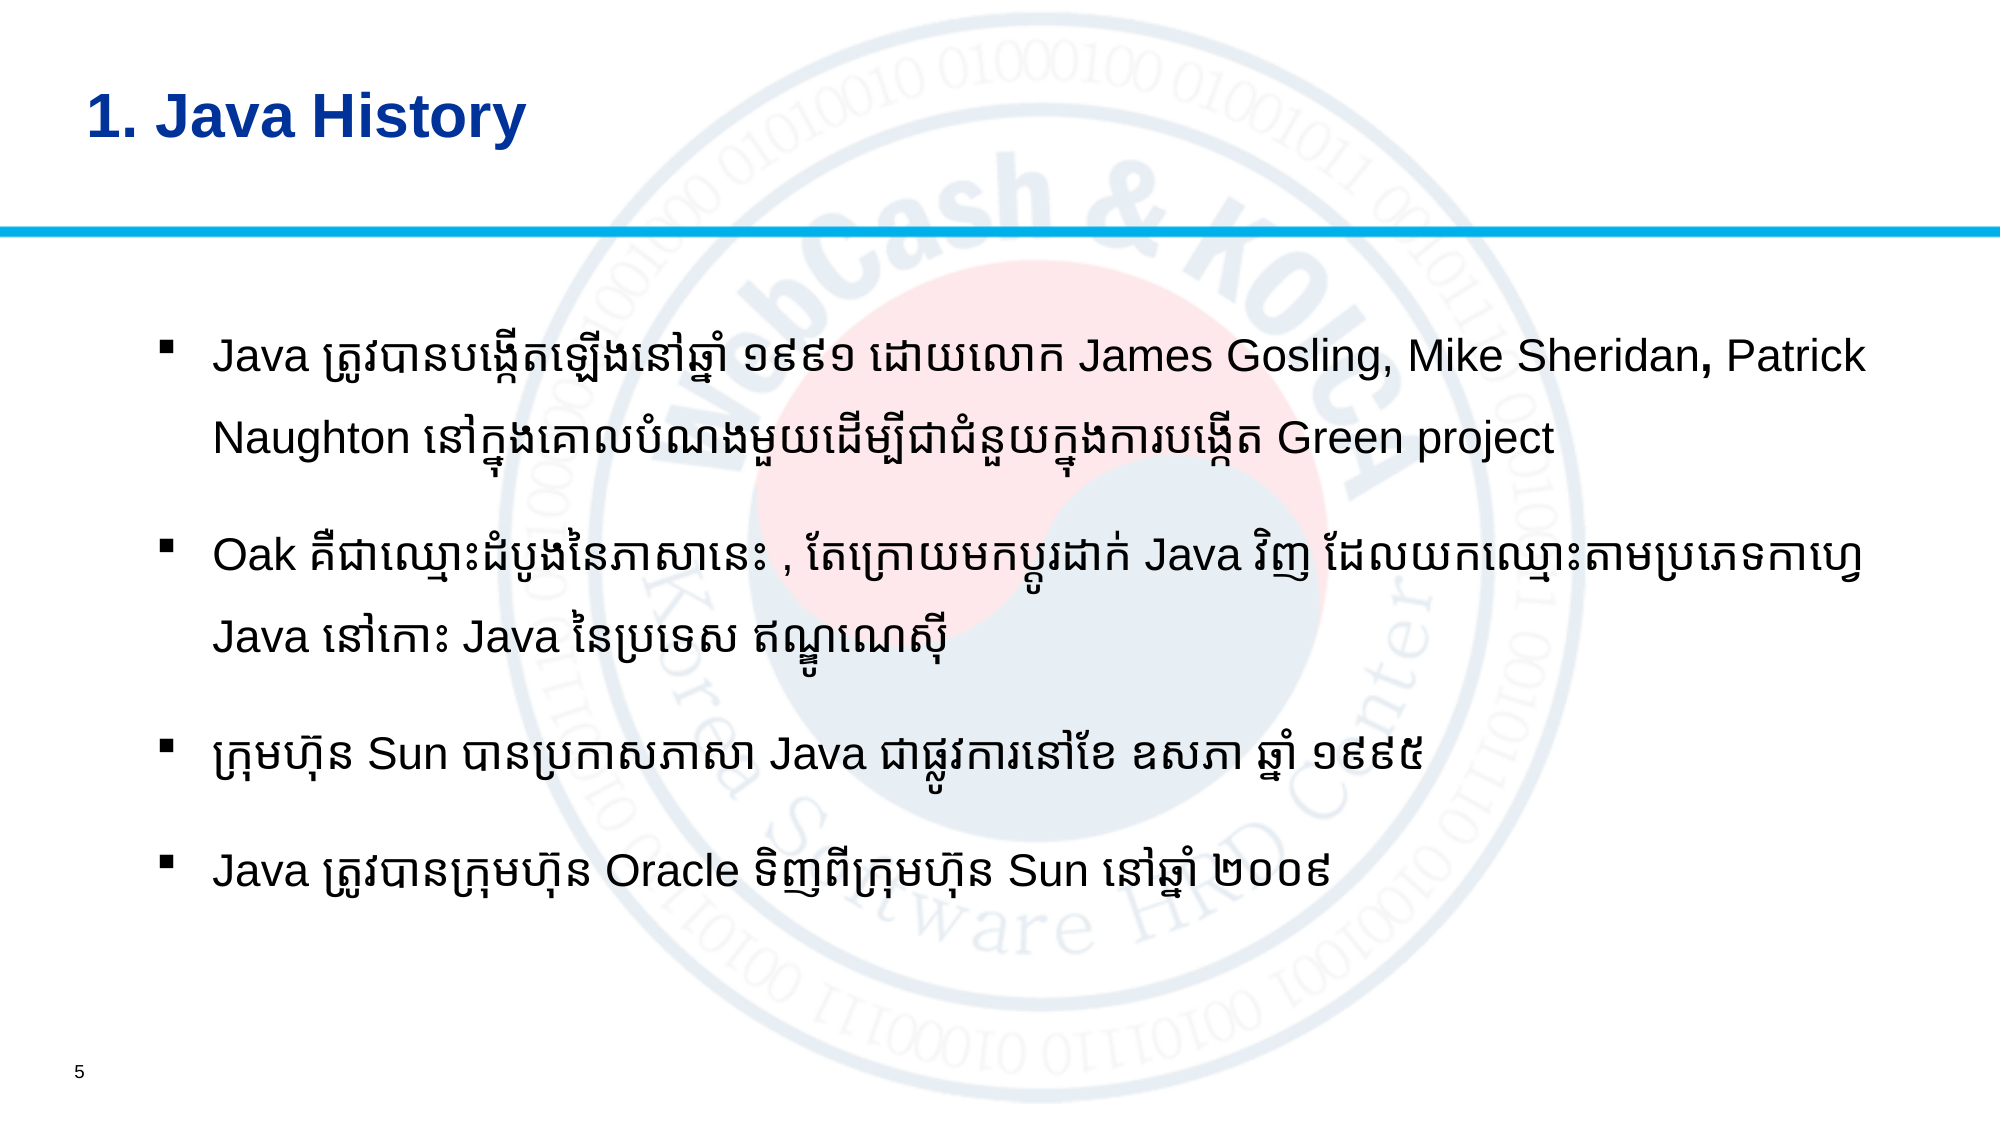

# 1. Java History
Java ត្រូវបានបង្កើតឡើងនៅឆ្នាំ ១៩៩១ ដោយលោក James Gosling, ​Mike Sheridan, Patrick Naughton នៅក្នុងគោលបំណងមួយដើម្បីជាជំនួយក្នុងការបង្កើត Green project
Oak គឺជាឈ្មោះដំបូងនៃភាសានេះ ,​ តែក្រោយមកប្ដូរដាក់ Java​ វិញ ដែលយកឈ្មោះតាមប្រភេទកាហ្វេ Java នៅកោះ Java នៃប្រទេស ឥណ្ឌូណេស៊ី
ក្រុមហ៊ុន Sun បានប្រកាស​ភាសា Java ជាផ្លូវការនៅខែ ឧសភា ឆ្នាំ ១៩៩៥
Java ត្រូវបានក្រុមហ៊ុន Oracle ទិញពីក្រុមហ៊ុន Sun នៅឆ្នាំ ២០០៩
5